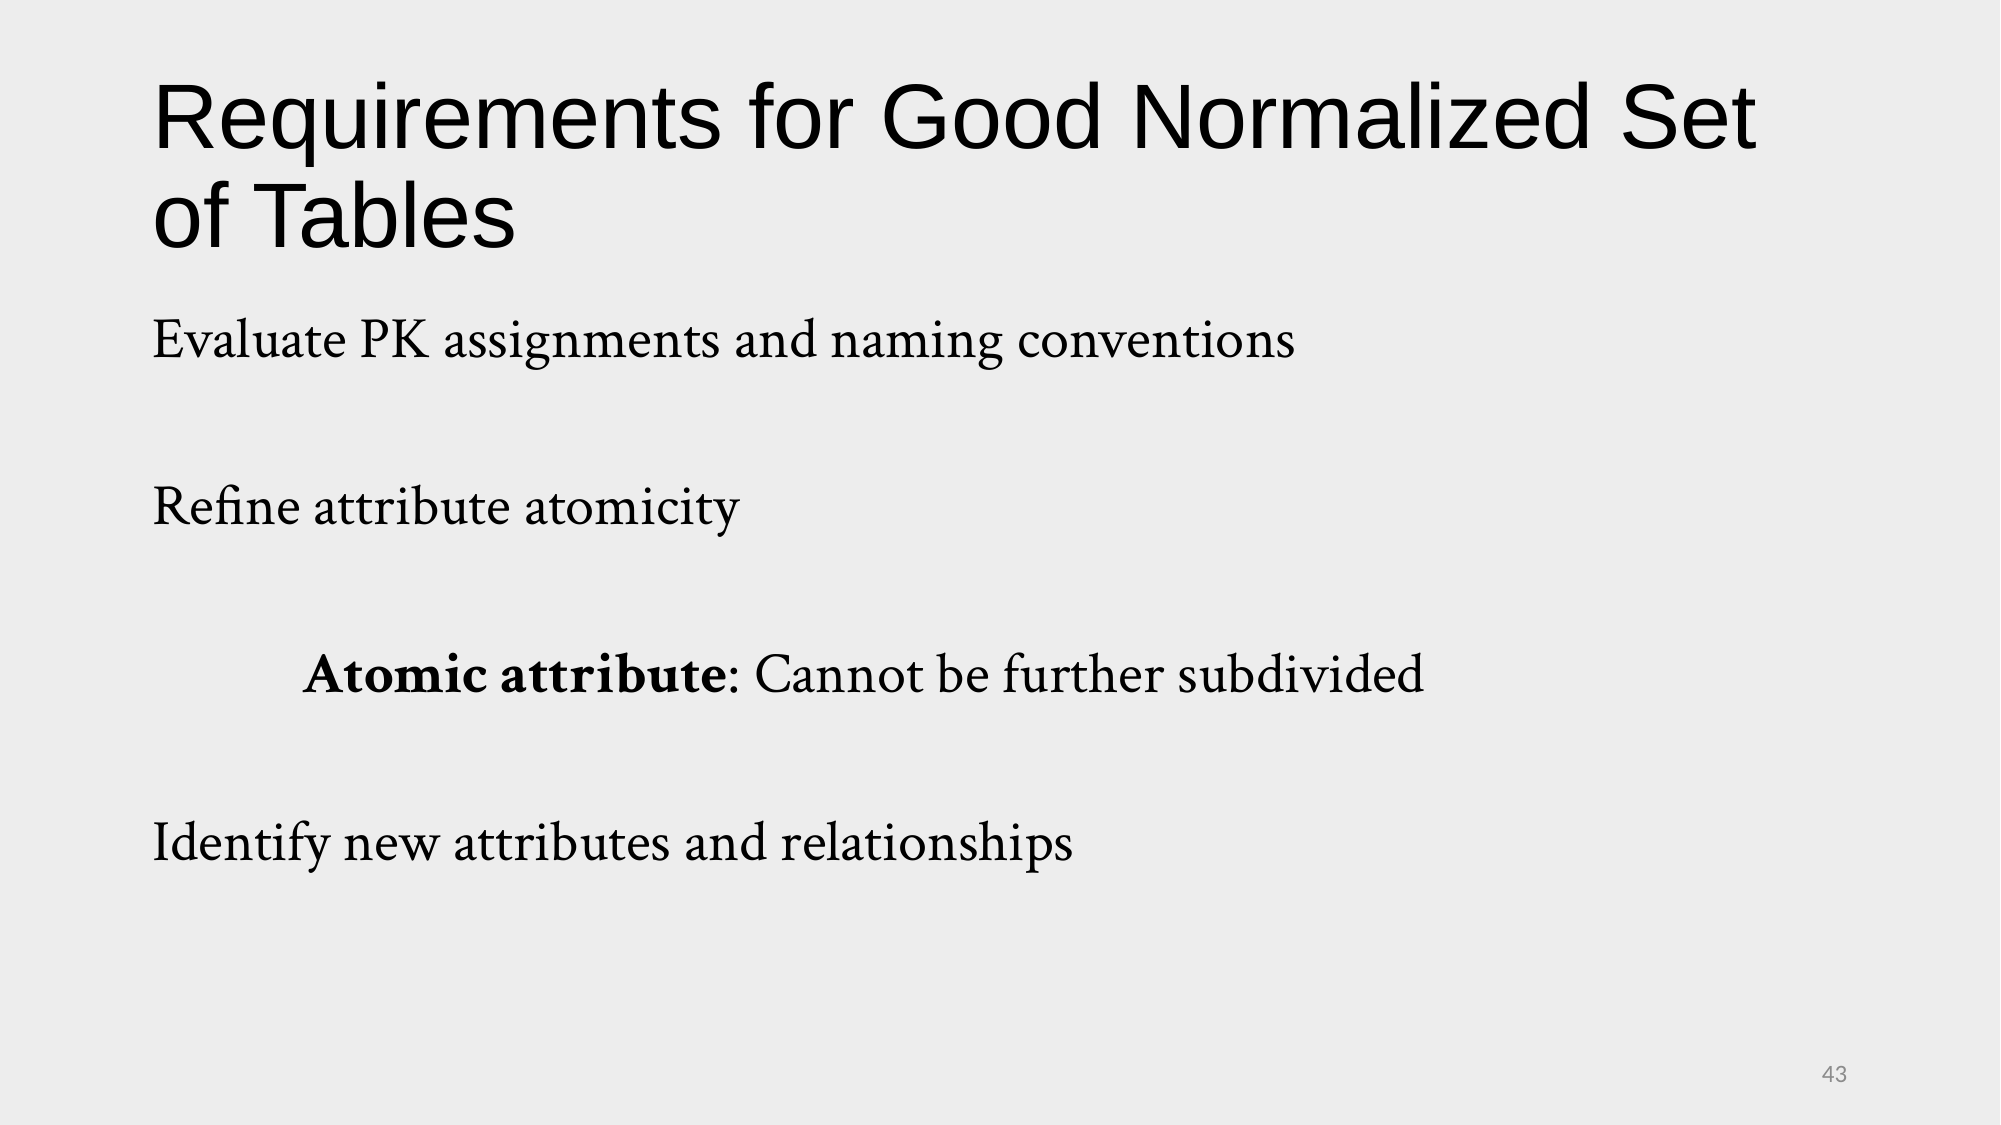

# Requirements for Good Normalized Set of Tables
Evaluate PK assignments and naming conventions

Refine attribute atomicity

	Atomic attribute: Cannot be further subdivided

Identify new attributes and relationships
43